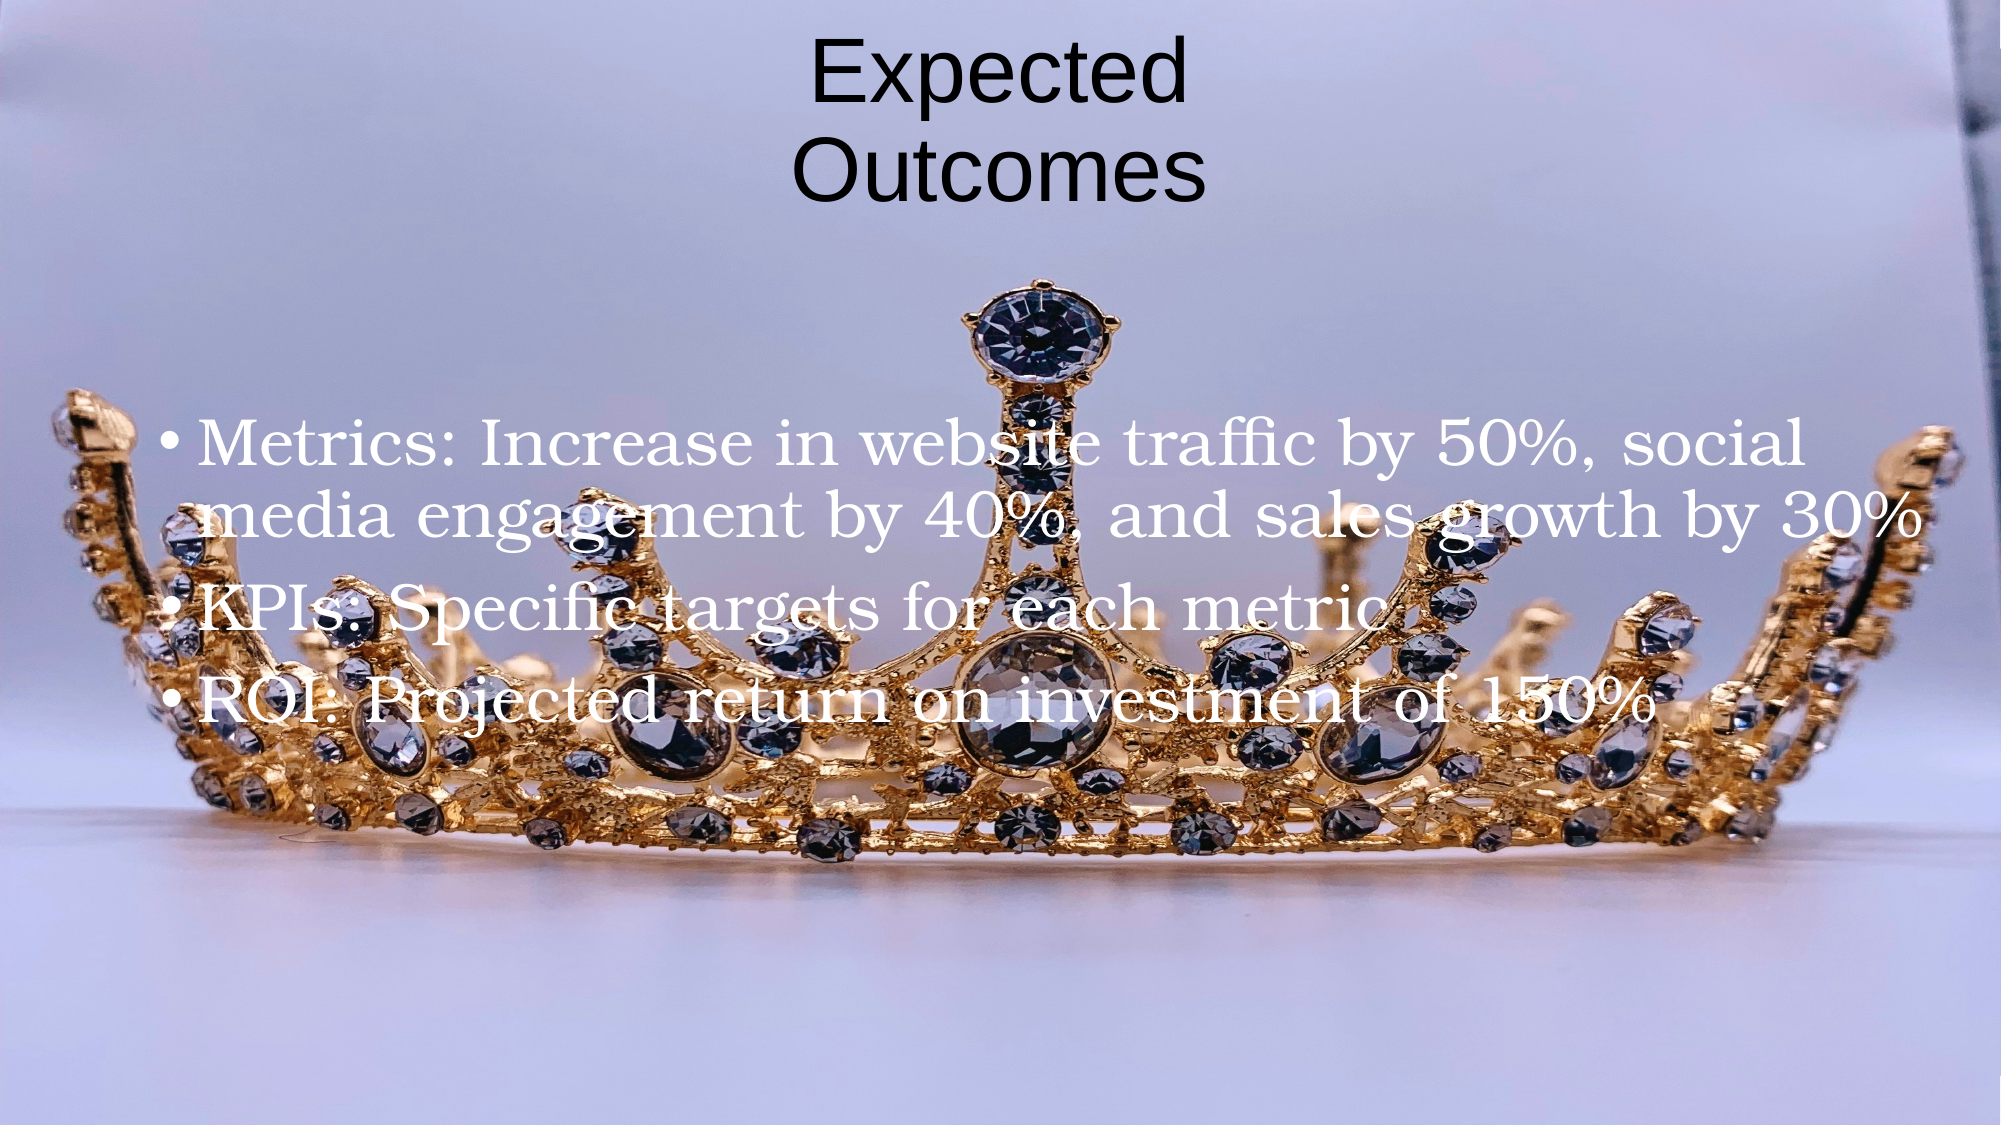

# Expected Outcomes

Metrics: Increase in website traffic by 50%, social media engagement by 40%, and sales growth by 30%
KPIs: Specific targets for each metric
ROI: Projected return on investment of 150%